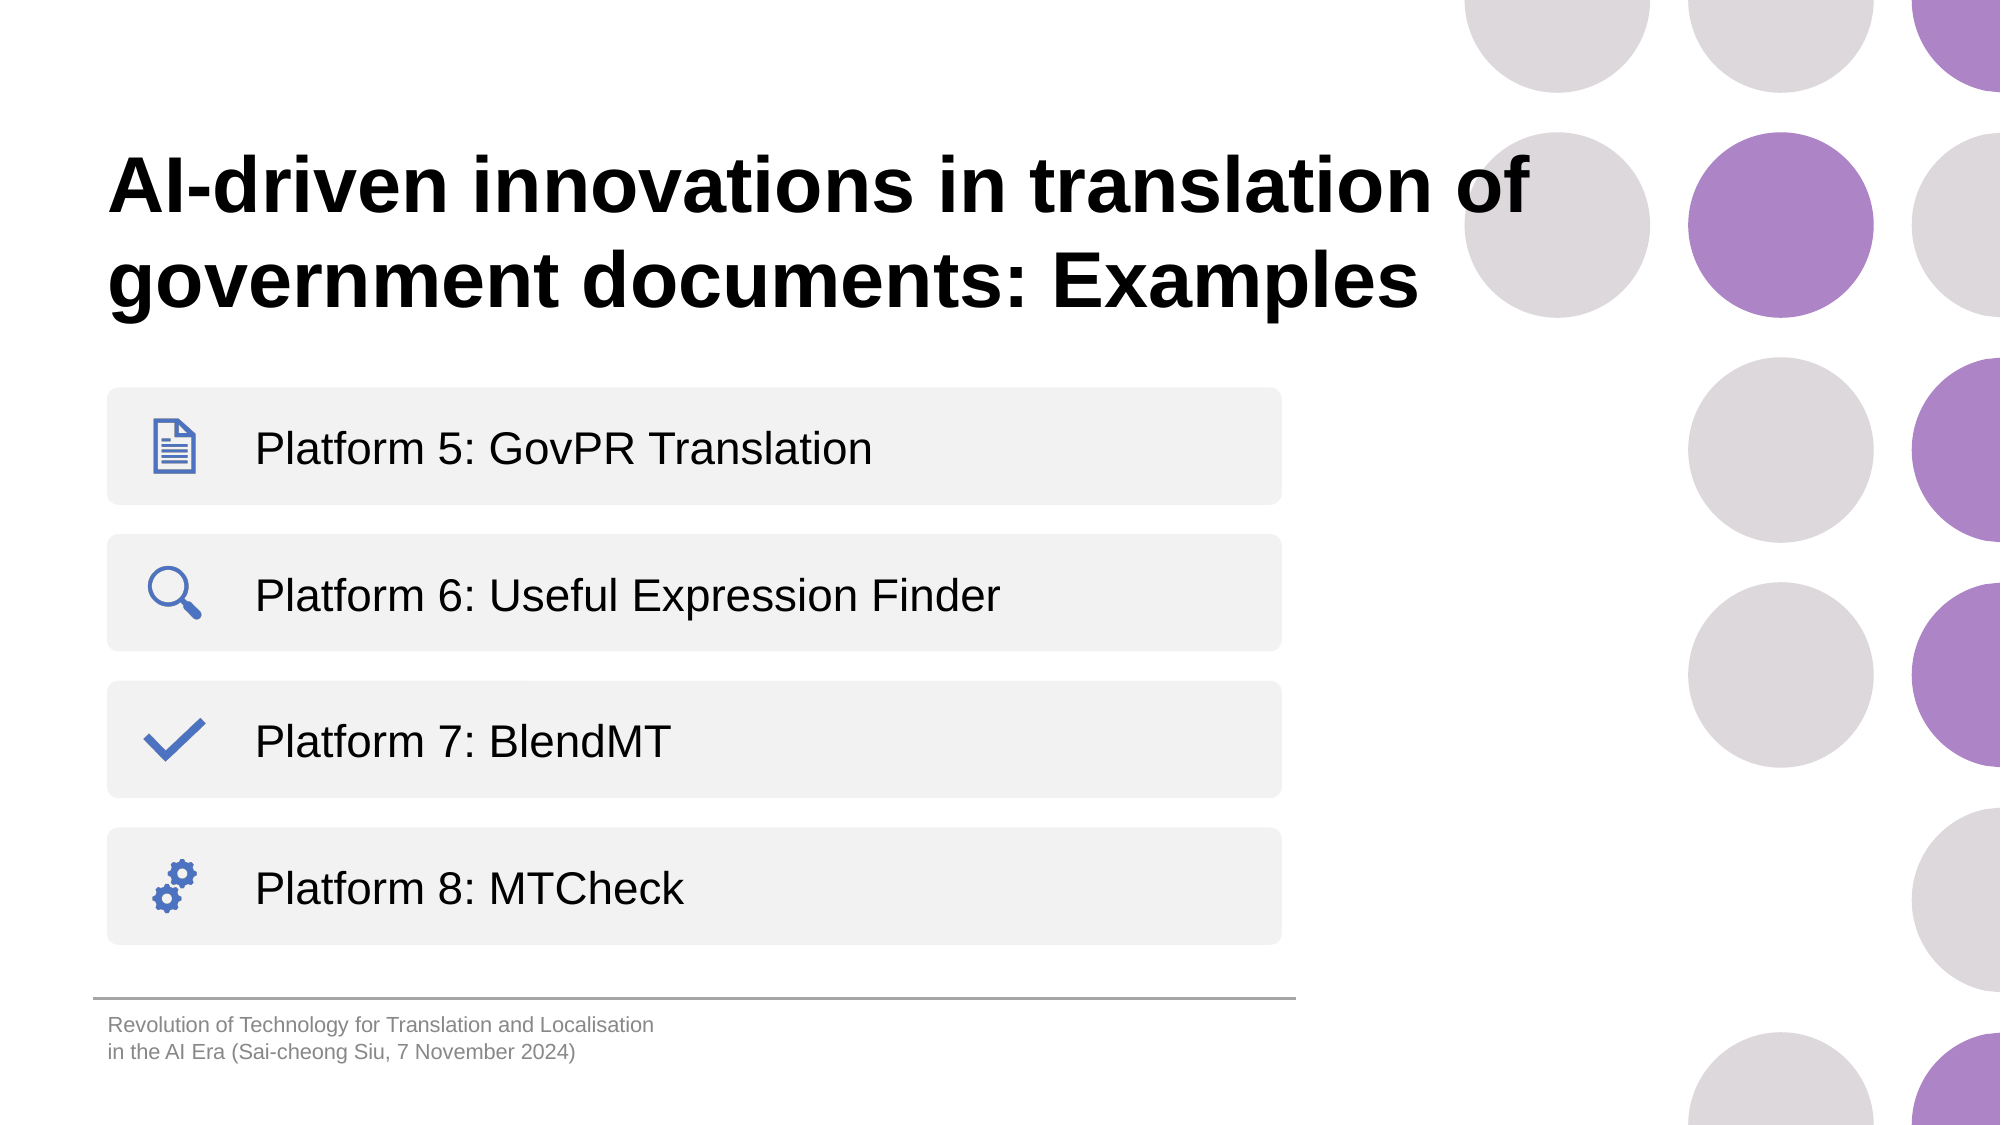

# AI-driven innovations in translation of government documents: Examples
Platform 5: GovPR Translation
Platform 6: Useful Expression Finder
Platform 7: BlendMT
Platform 8: MTCheck
Revolution of Technology for Translation and Localisation in the AI Era (Sai-cheong Siu, 7 November 2024)